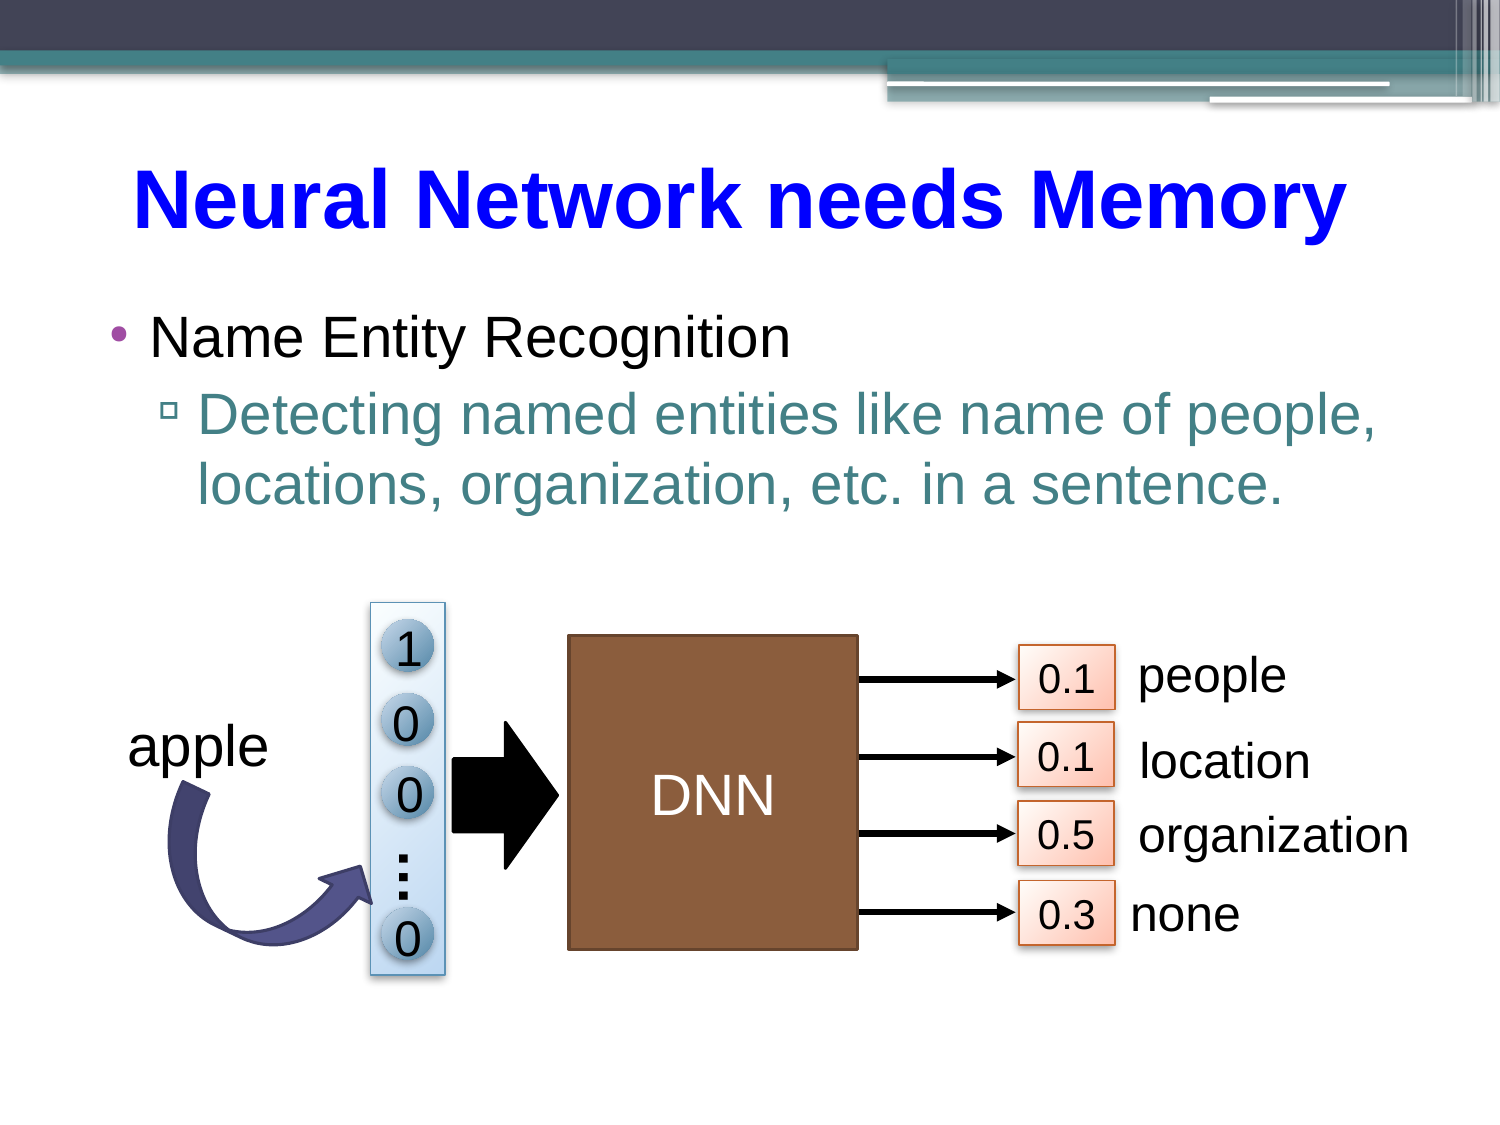

# Neural Network needs Memory
Name Entity Recognition
Detecting named entities like name of people, locations, organization, etc. in a sentence.

…

1
0
0
0

people
DNN
0.1
apple
location
0.1

organization
0.5

none
0.3